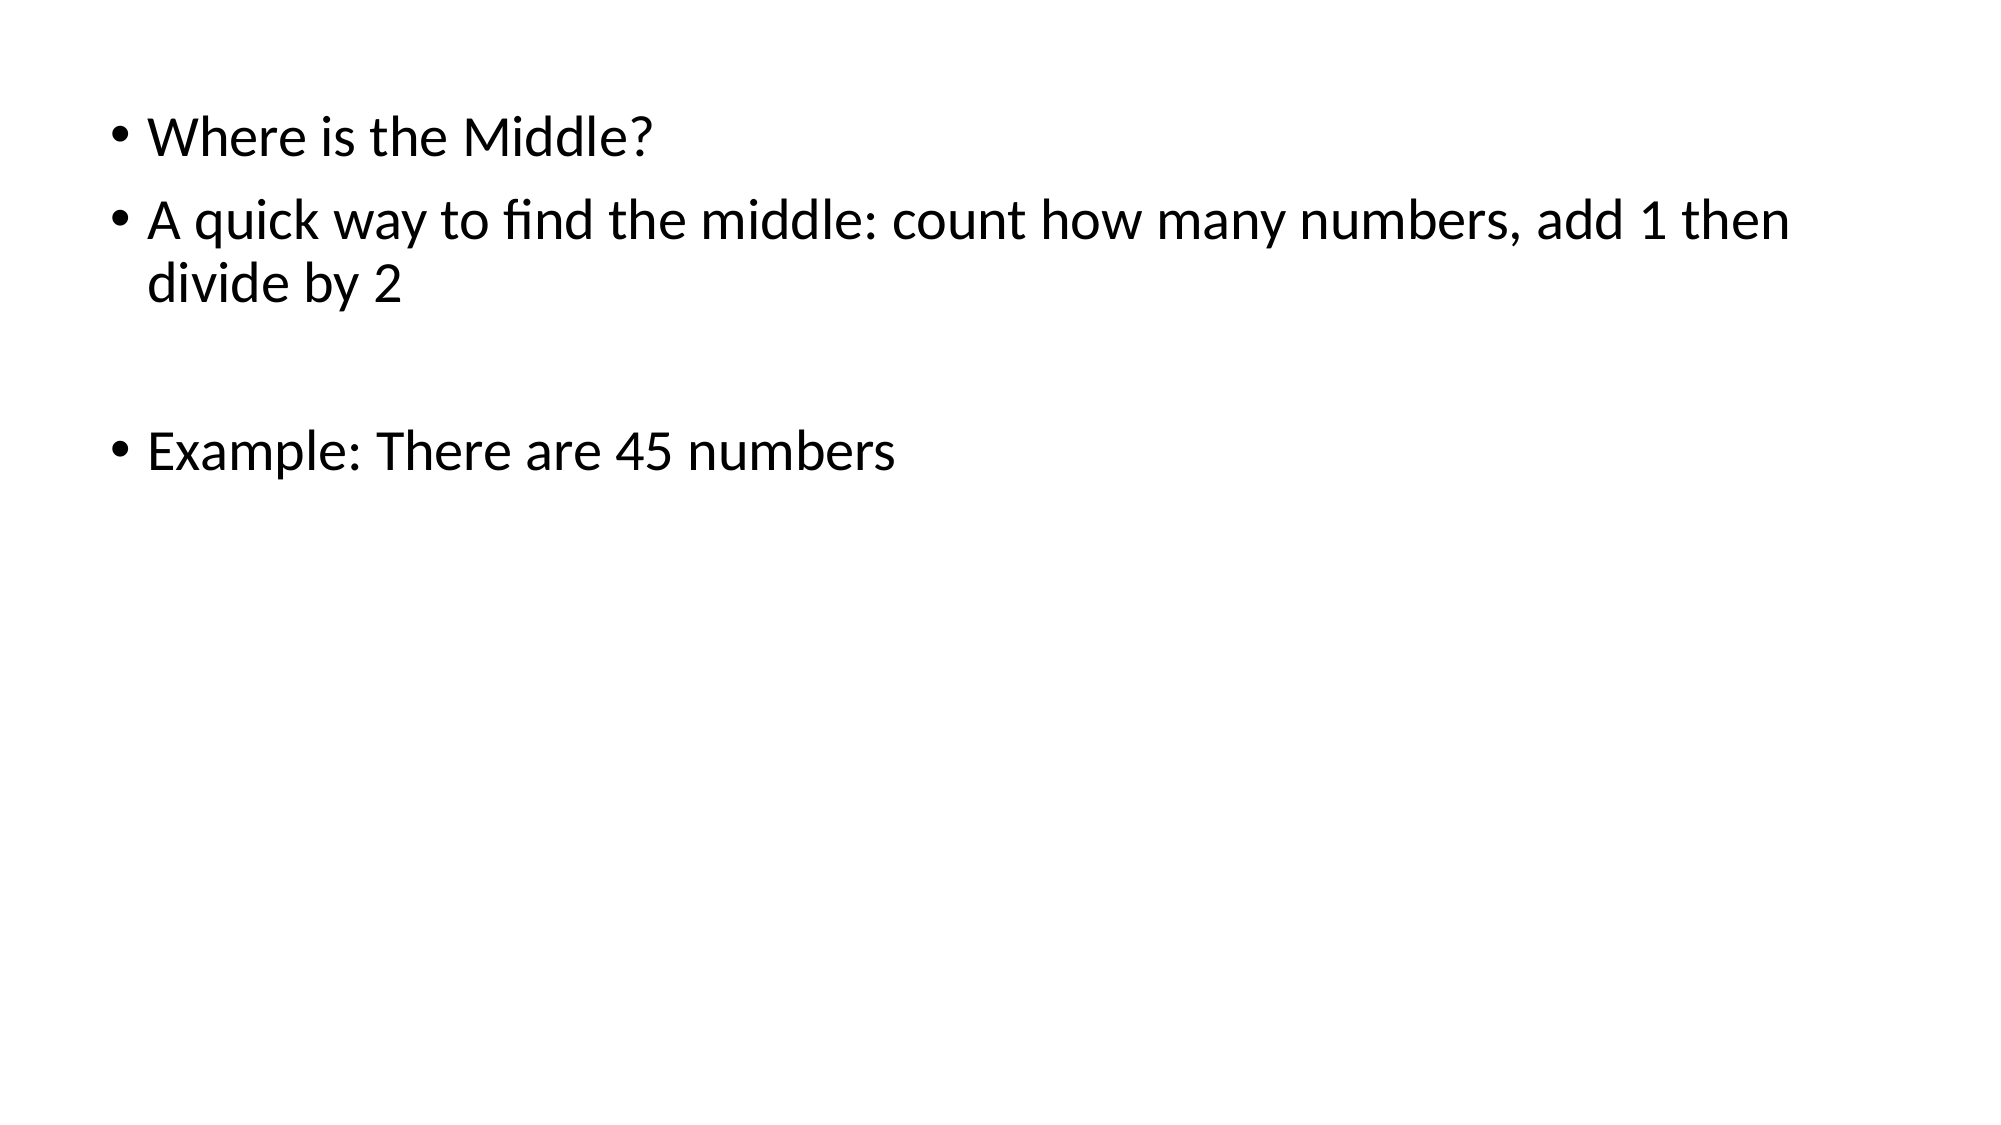

Where is the Middle?
A quick way to find the middle: count how many numbers, add 1 then divide by 2

Example: There are 45 numbers